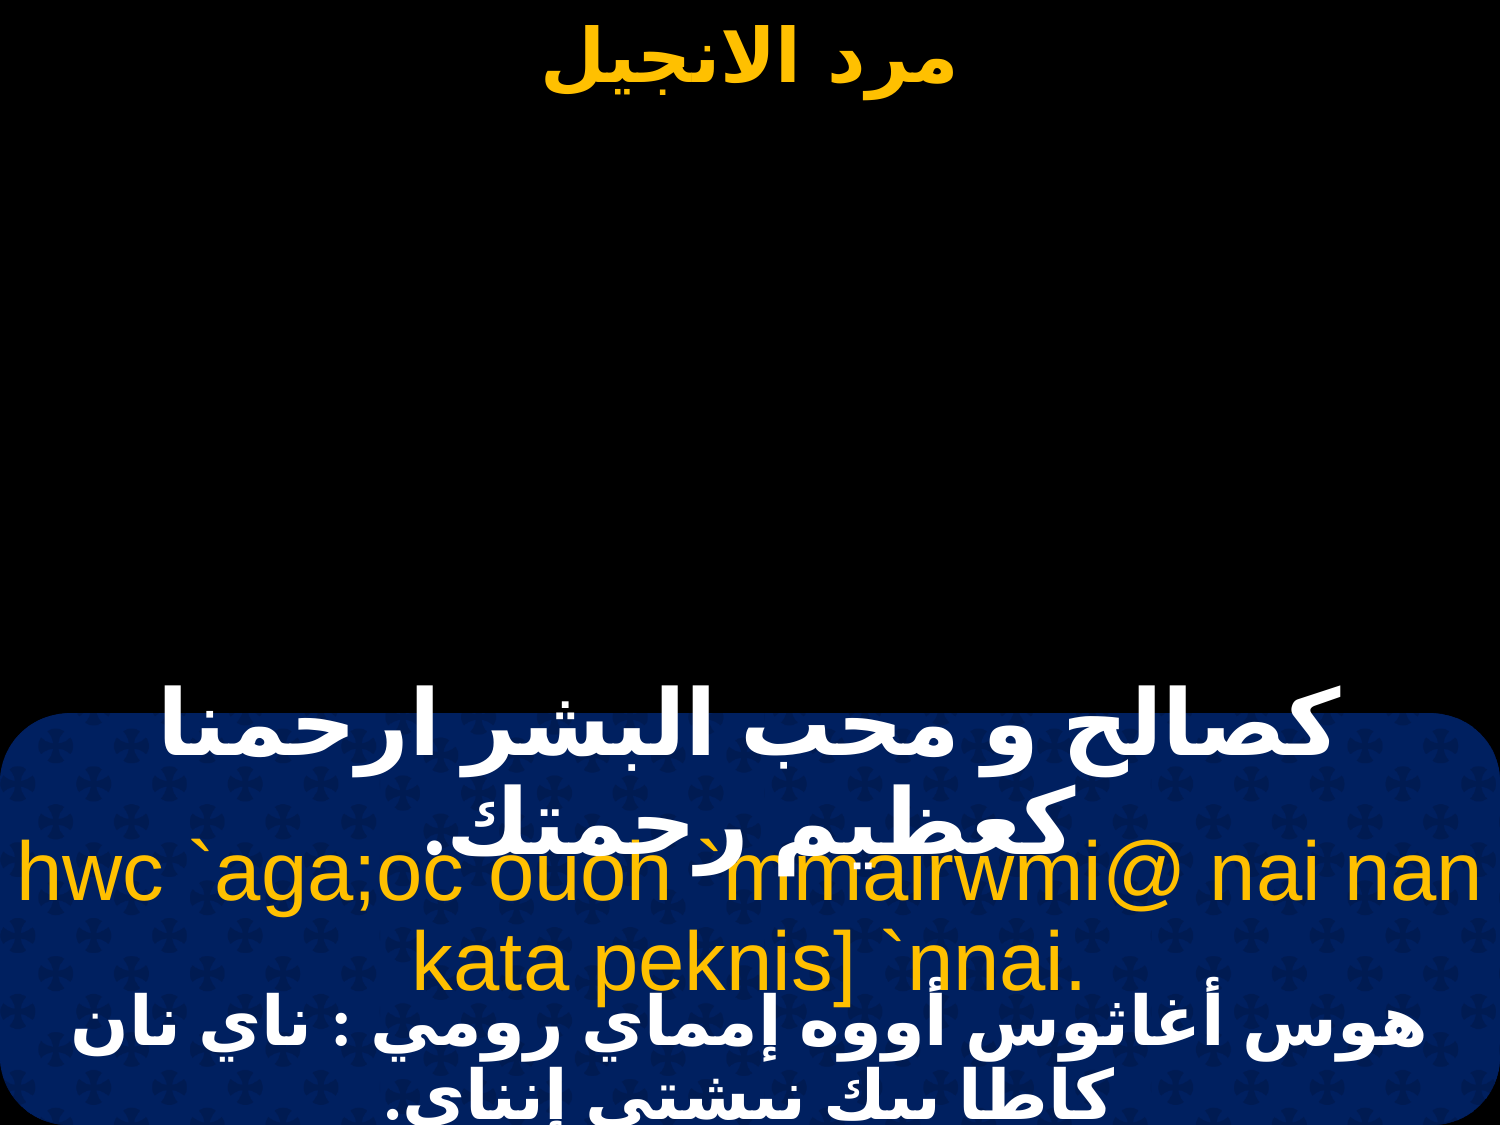

#
كصالح و محب البشر ارحمنا كعظيم رحمتك.
hwc `aga;oc ouoh `mmairwmi@ nai nan kata peknis] `nnai.
هوس أغاثوس أووه إمماي رومي : ناي نان كاطا بيك نيشتي إنناي.